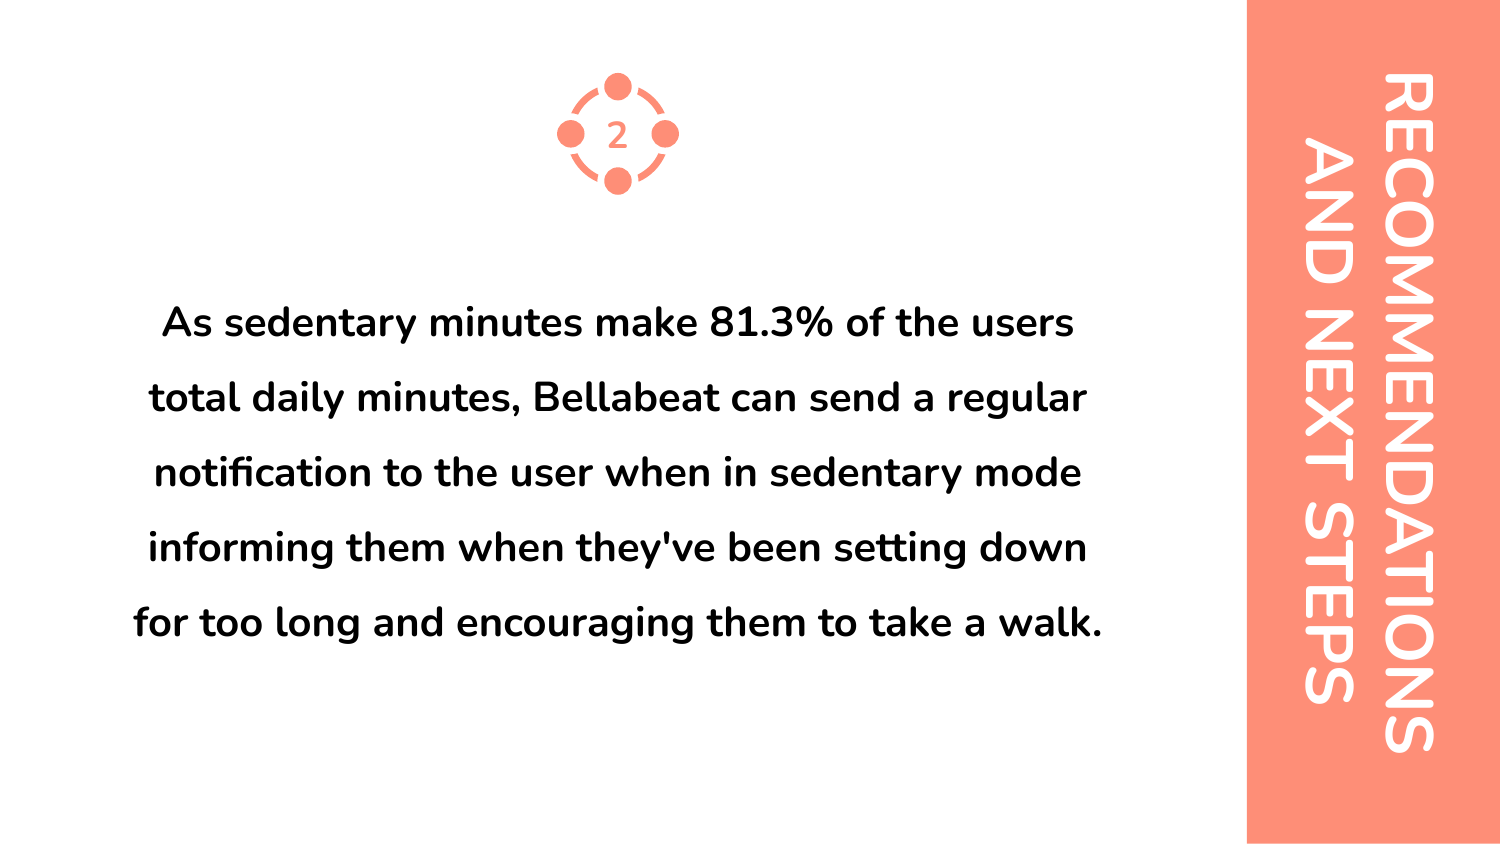

RECOMMENDATIONS
AND NEXT STEPS

2
As sedentary minutes make 81.3% of the users total daily minutes, Bellabeat can send a regular notification to the user when in sedentary mode informing them when they've been setting down for too long and encouraging them to take a walk.